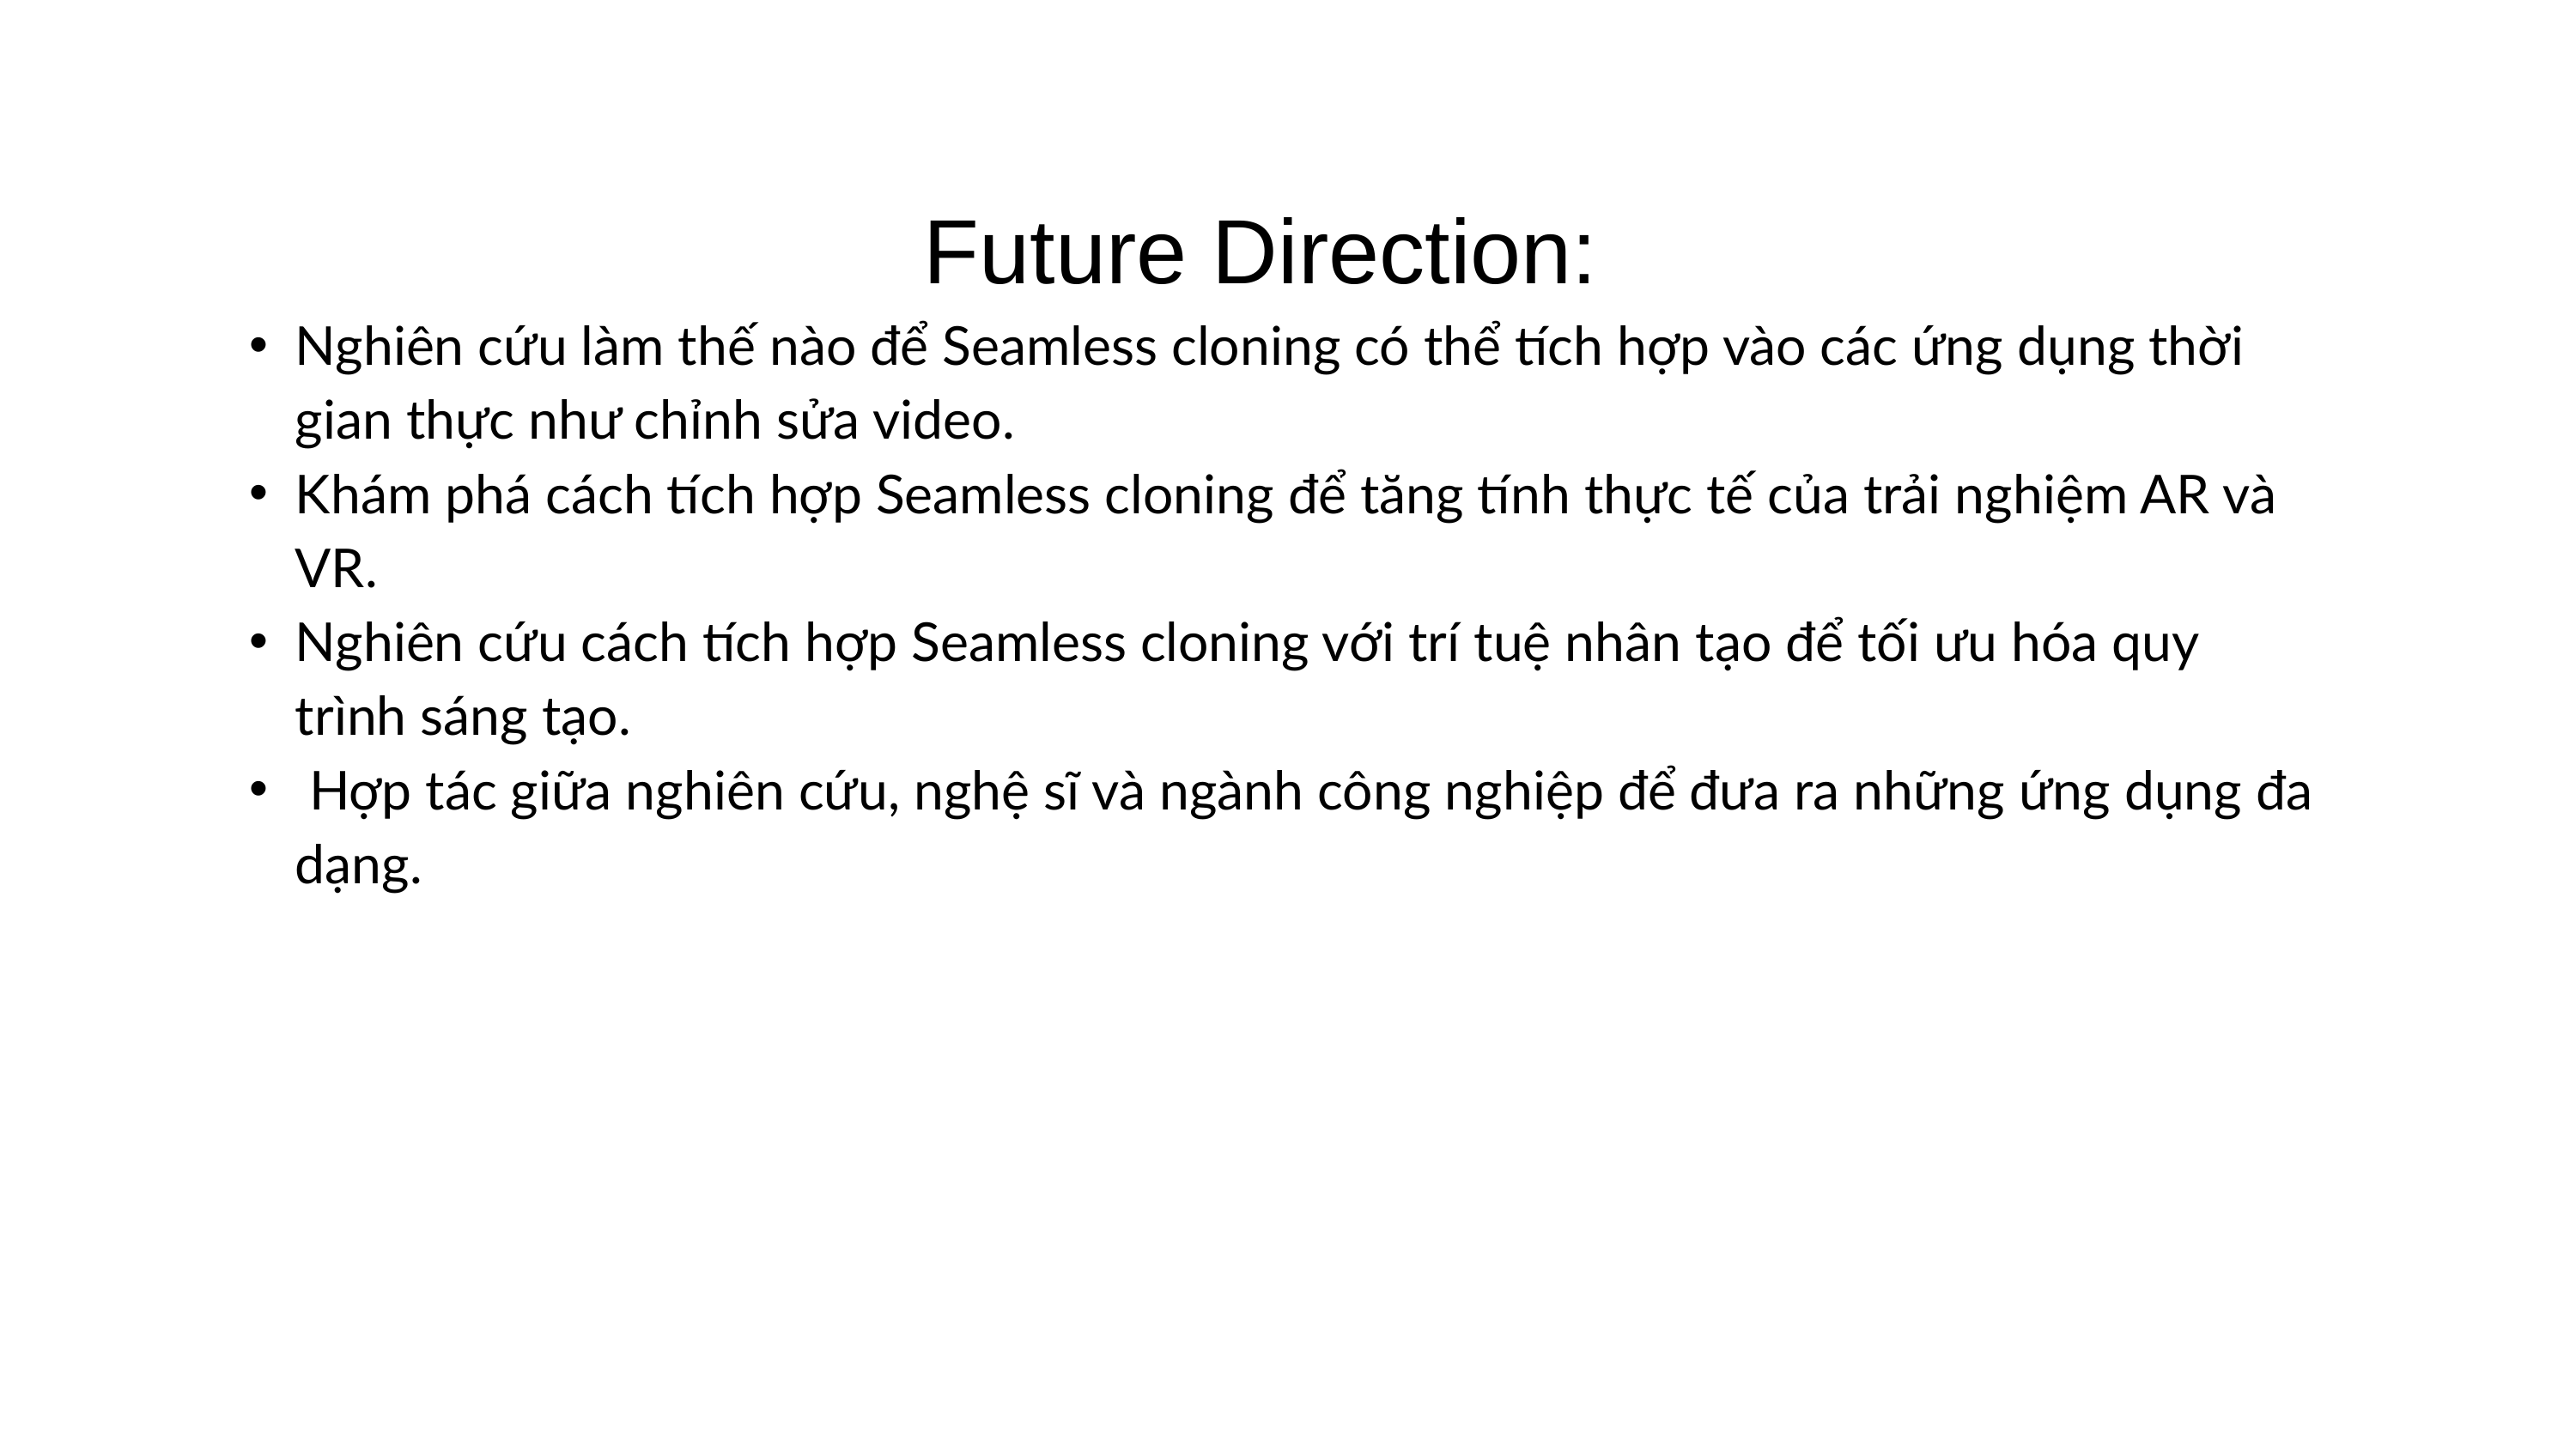

Future Direction:
Nghiên cứu làm thế nào để Seamless cloning có thể tích hợp vào các ứng dụng thời gian thực như chỉnh sửa video.
Khám phá cách tích hợp Seamless cloning để tăng tính thực tế của trải nghiệm AR và VR.
Nghiên cứu cách tích hợp Seamless cloning với trí tuệ nhân tạo để tối ưu hóa quy trình sáng tạo.
 Hợp tác giữa nghiên cứu, nghệ sĩ và ngành công nghiệp để đưa ra những ứng dụng đa dạng.